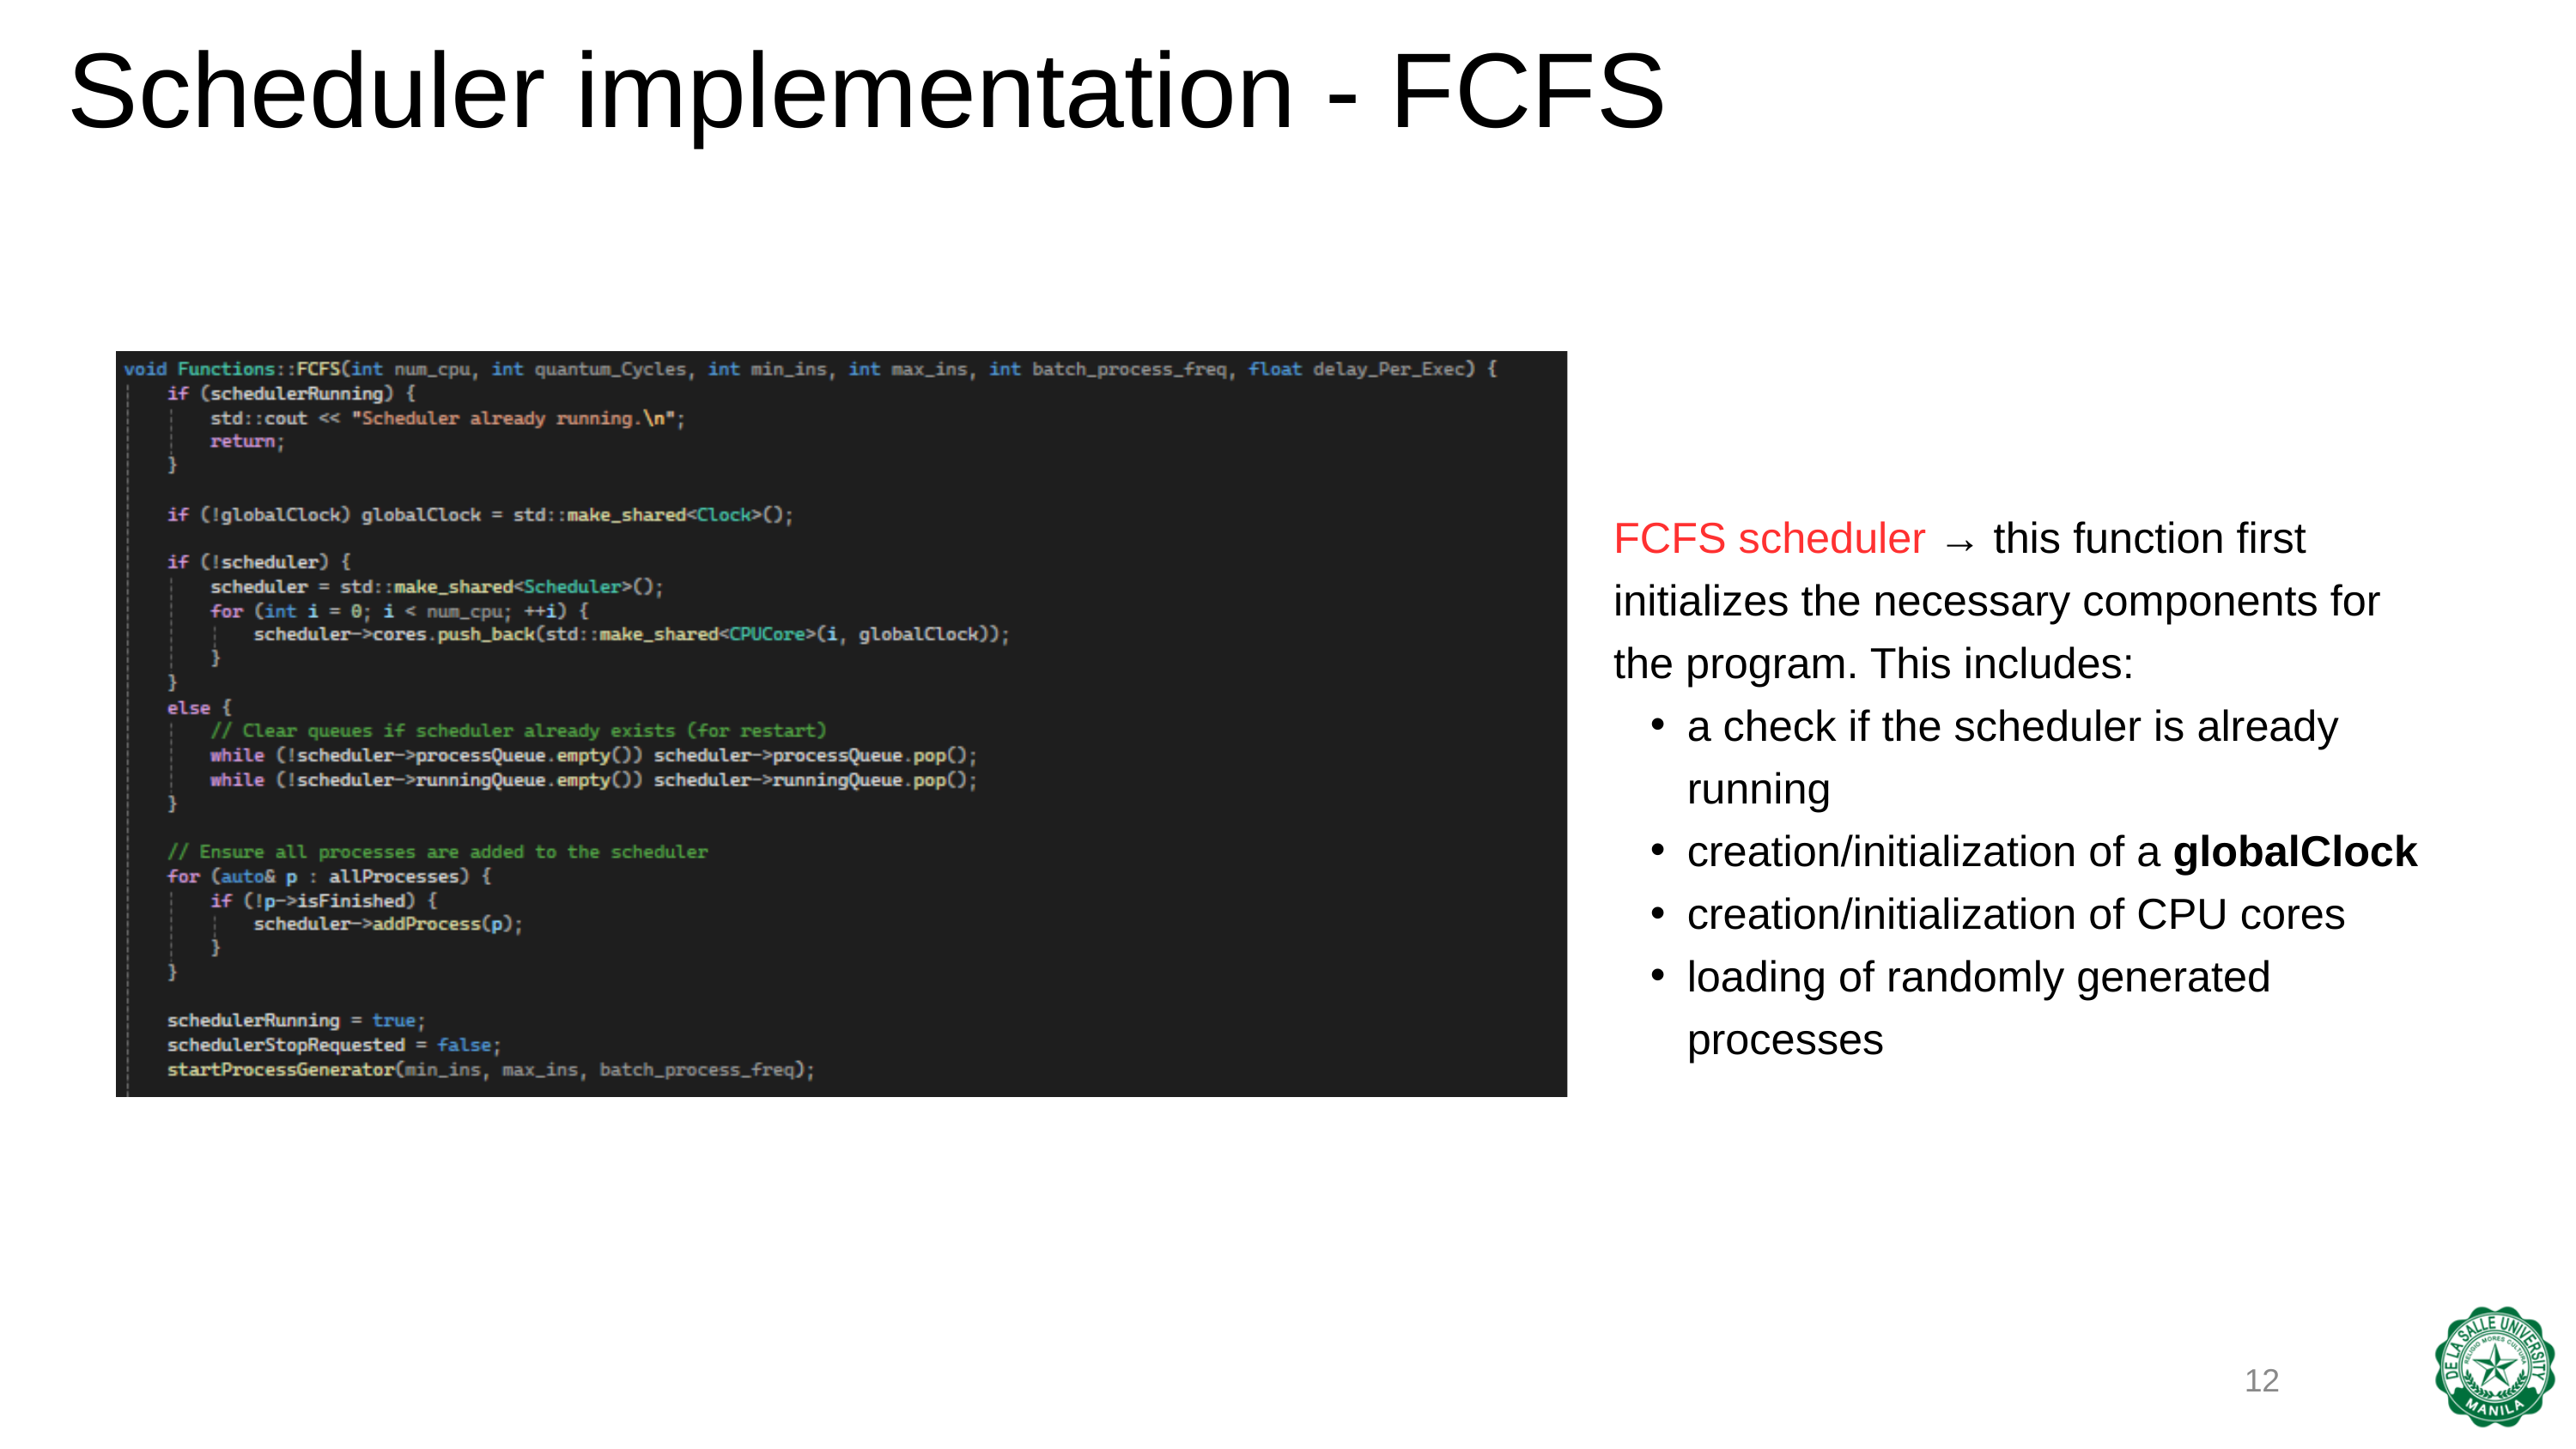

Scheduler implementation - FCFS

FCFS scheduler → this function first initializes the necessary components for the program. This includes:
a check if the scheduler is already running
creation/initialization of a globalClock
creation/initialization of CPU cores
loading of randomly generated processes

12